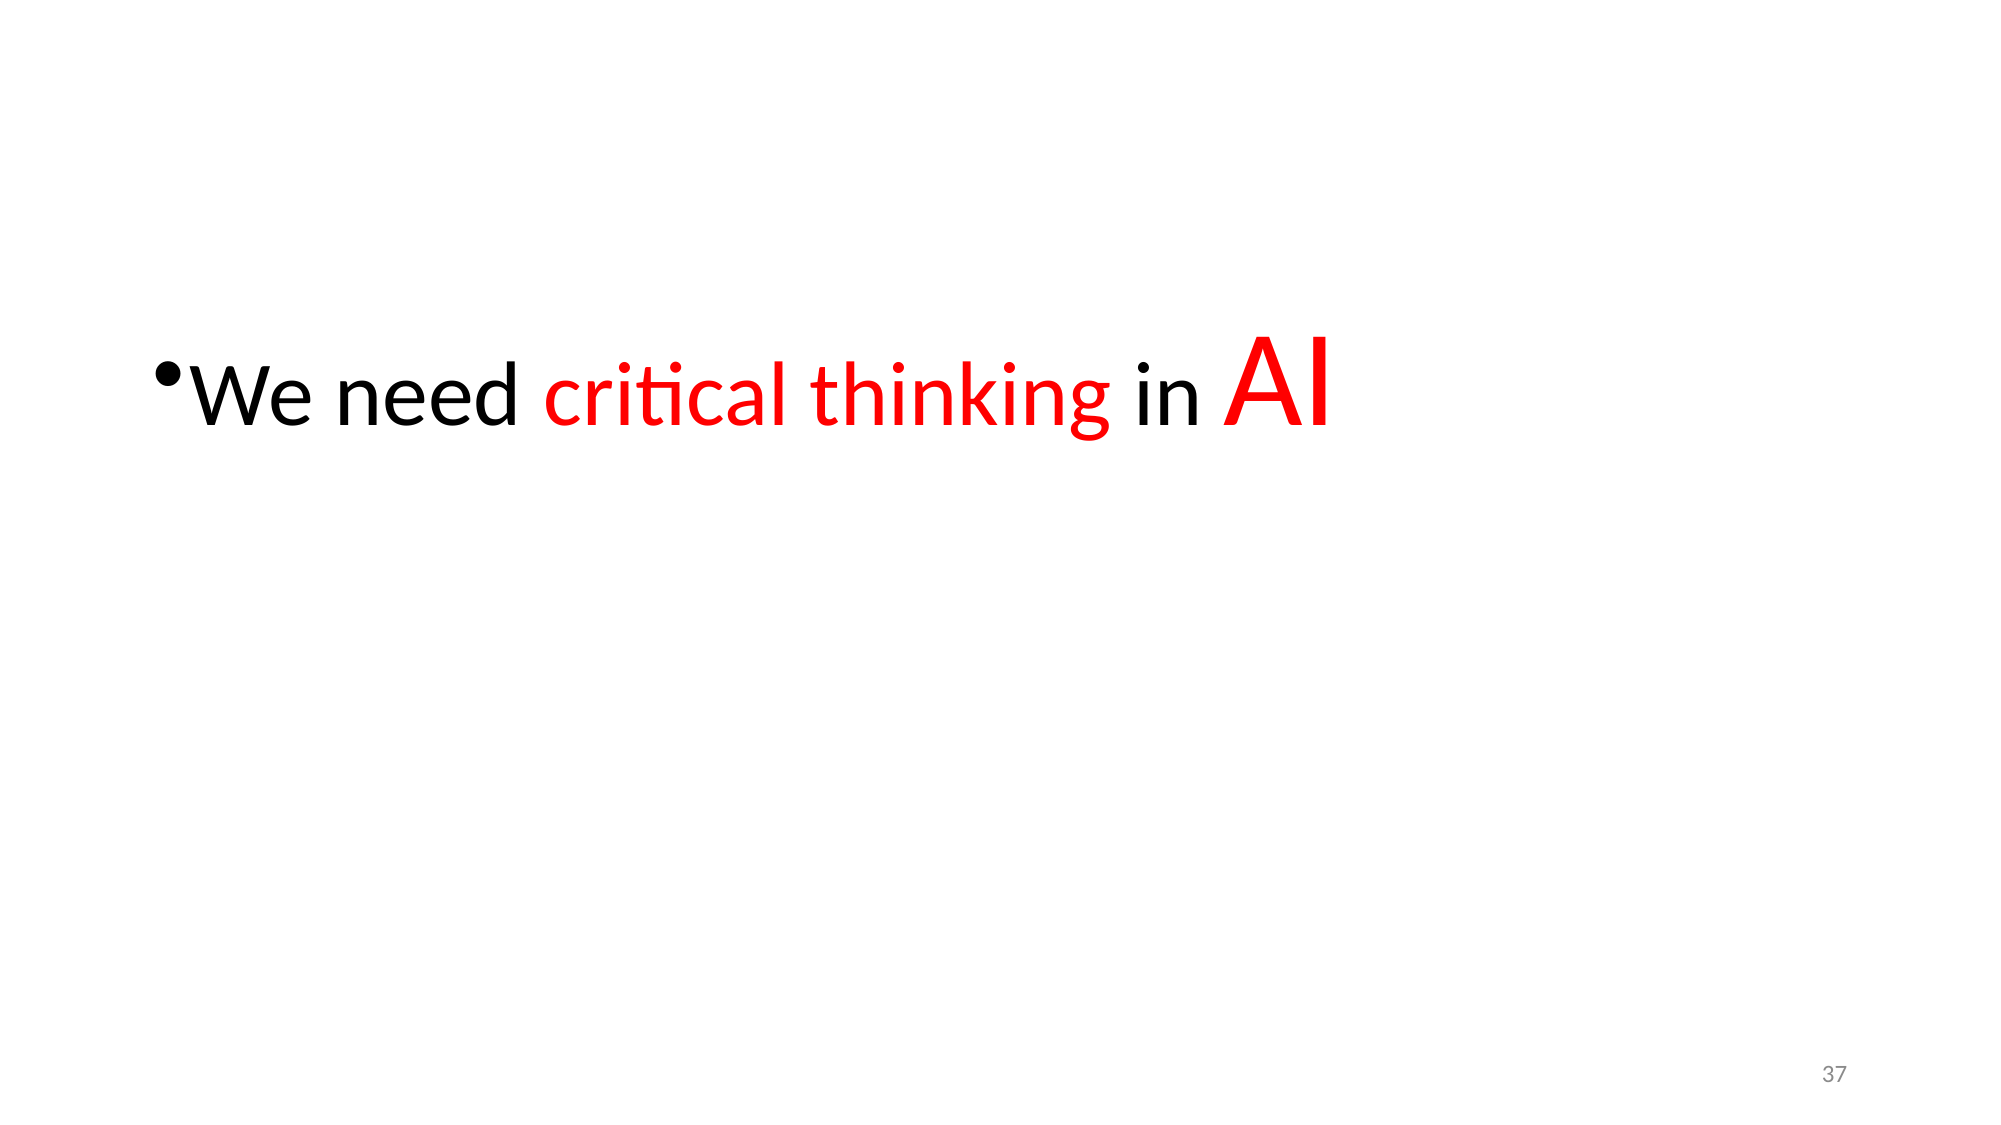

#
We need critical thinking in AI
37